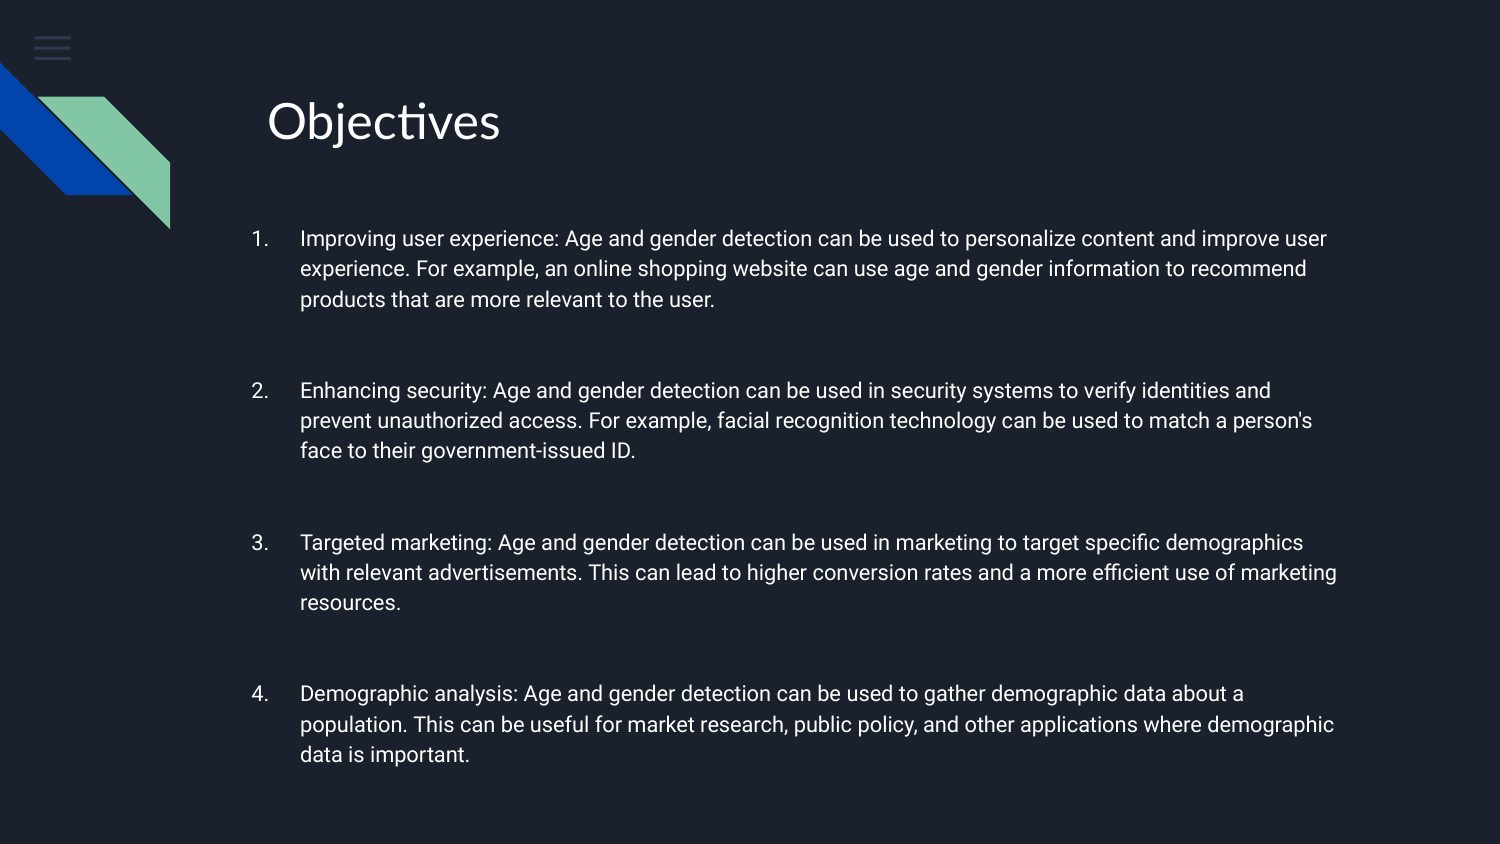

Objectives

Improving user experience: Age and gender detection can be used to personalize content and improve user experience. For example, an online shopping website can use age and gender information to recommend products that are more relevant to the user.

Enhancing security: Age and gender detection can be used in security systems to verify identities and prevent unauthorized access. For example, facial recognition technology can be used to match a person's face to their government-issued ID.

Targeted marketing: Age and gender detection can be used in marketing to target specific demographics with relevant advertisements. This can lead to higher conversion rates and a more efficient use of marketing resources.

Demographic analysis: Age and gender detection can be used to gather demographic data about a population. This can be useful for market research, public policy, and other applications where demographic data is important.